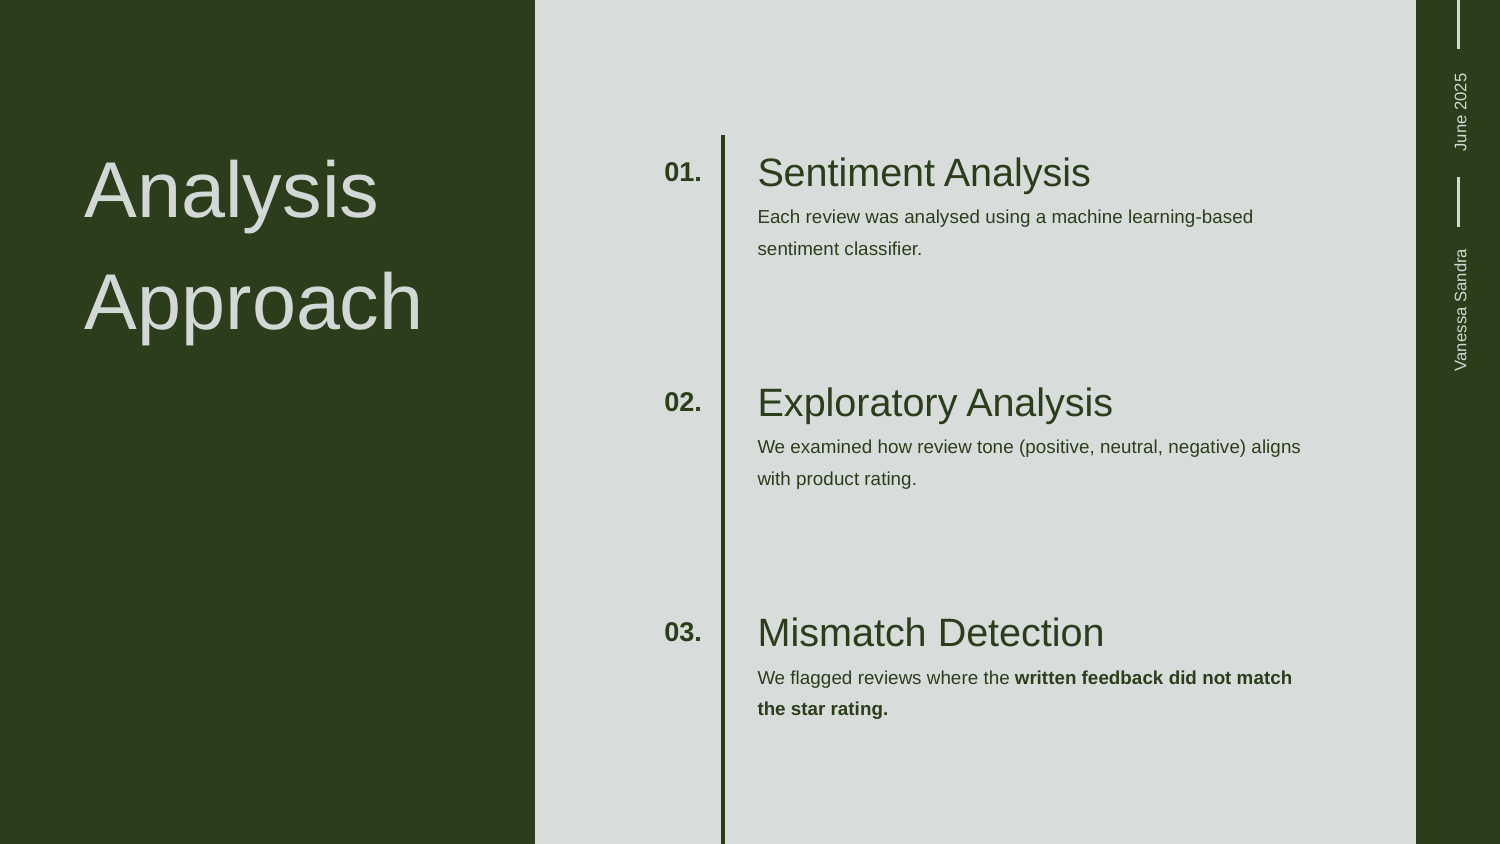

June 2025
Analysis Approach
Sentiment Analysis
01.
Each review was analysed using a machine learning-based sentiment classifier.
Vanessa Sandra
Exploratory Analysis
02.
We examined how review tone (positive, neutral, negative) aligns with product rating.
Mismatch Detection
03.
We flagged reviews where the written feedback did not match the star rating.